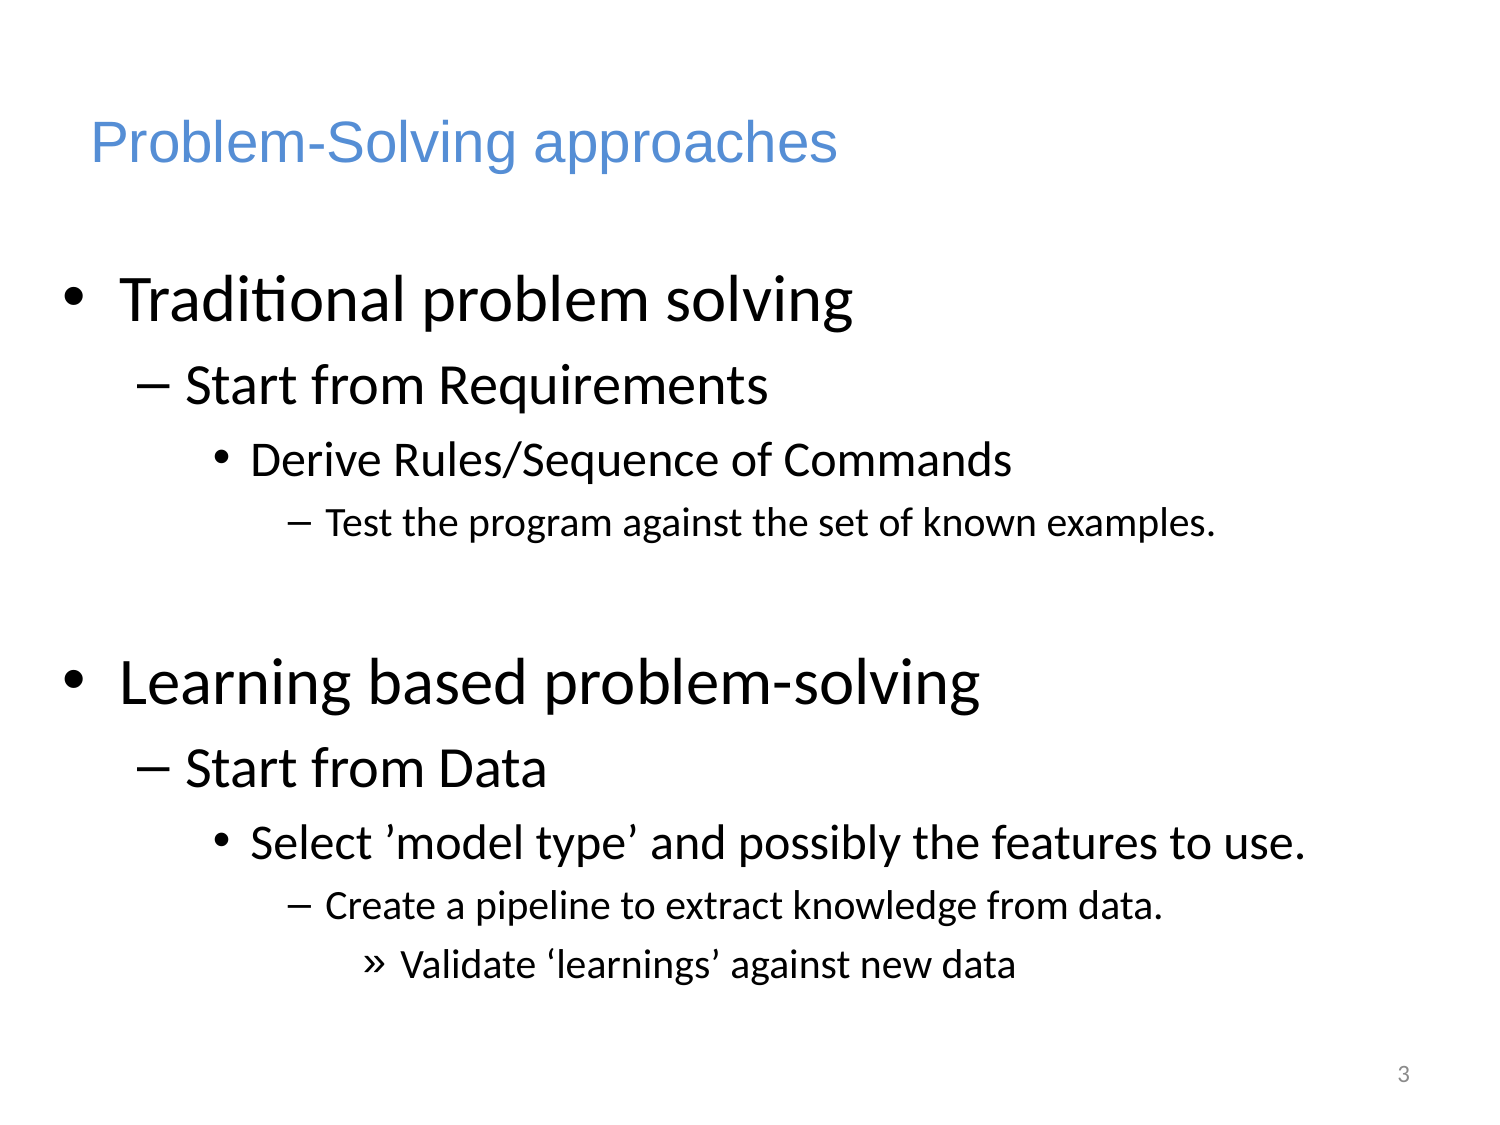

# Problem-Solving approaches
Traditional problem solving
Start from Requirements
Derive Rules/Sequence of Commands
Test the program against the set of known examples.

Learning based problem-solving
Start from Data
Select ’model type’ and possibly the features to use.
Create a pipeline to extract knowledge from data.
Validate ‘learnings’ against new data

3